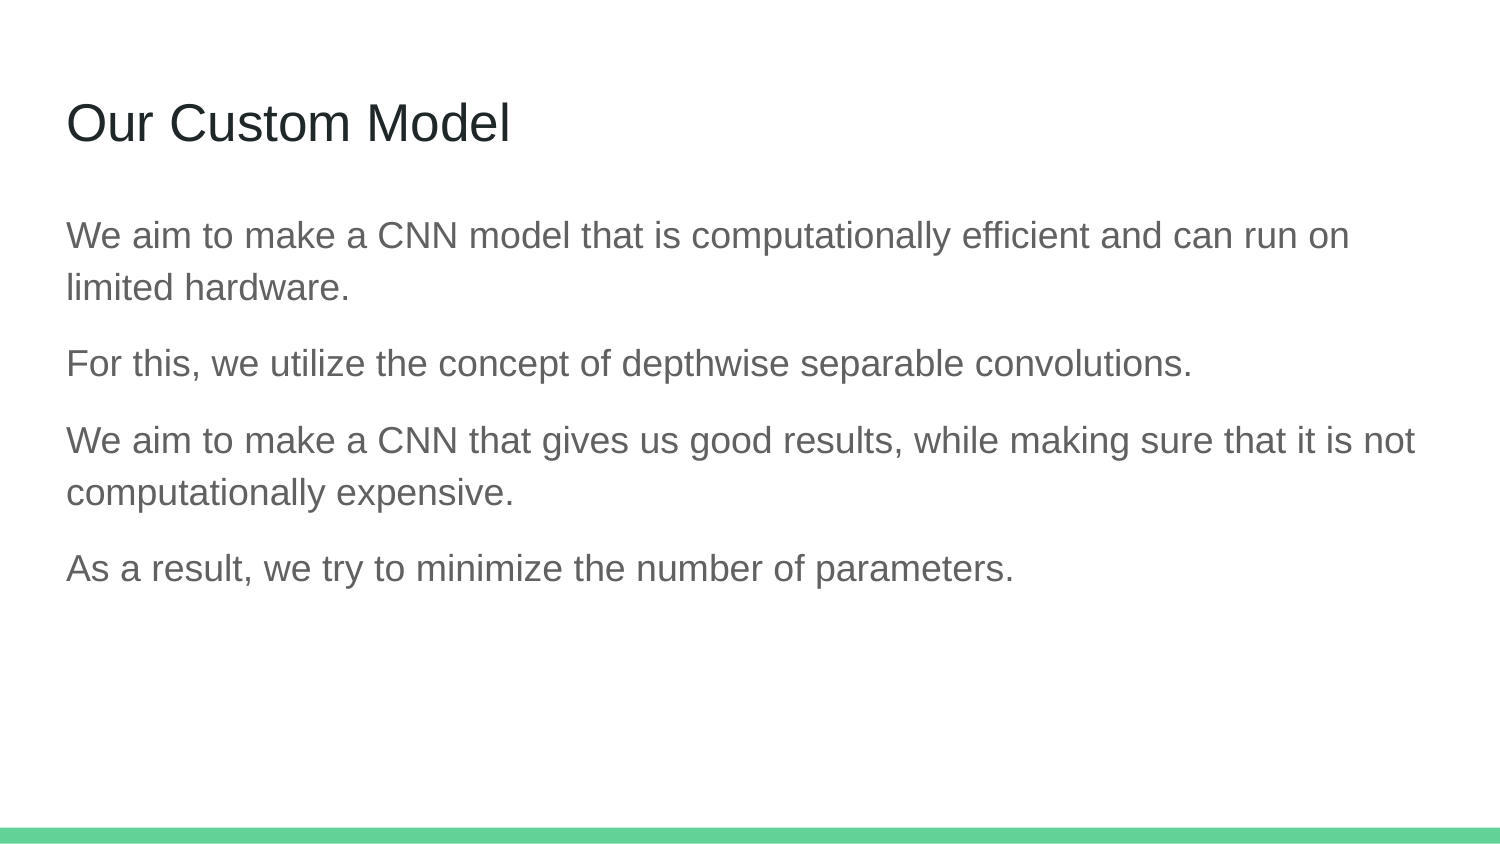

# Our Custom Model
We aim to make a CNN model that is computationally efficient and can run on limited hardware.
For this, we utilize the concept of depthwise separable convolutions.
We aim to make a CNN that gives us good results, while making sure that it is not computationally expensive.
As a result, we try to minimize the number of parameters.